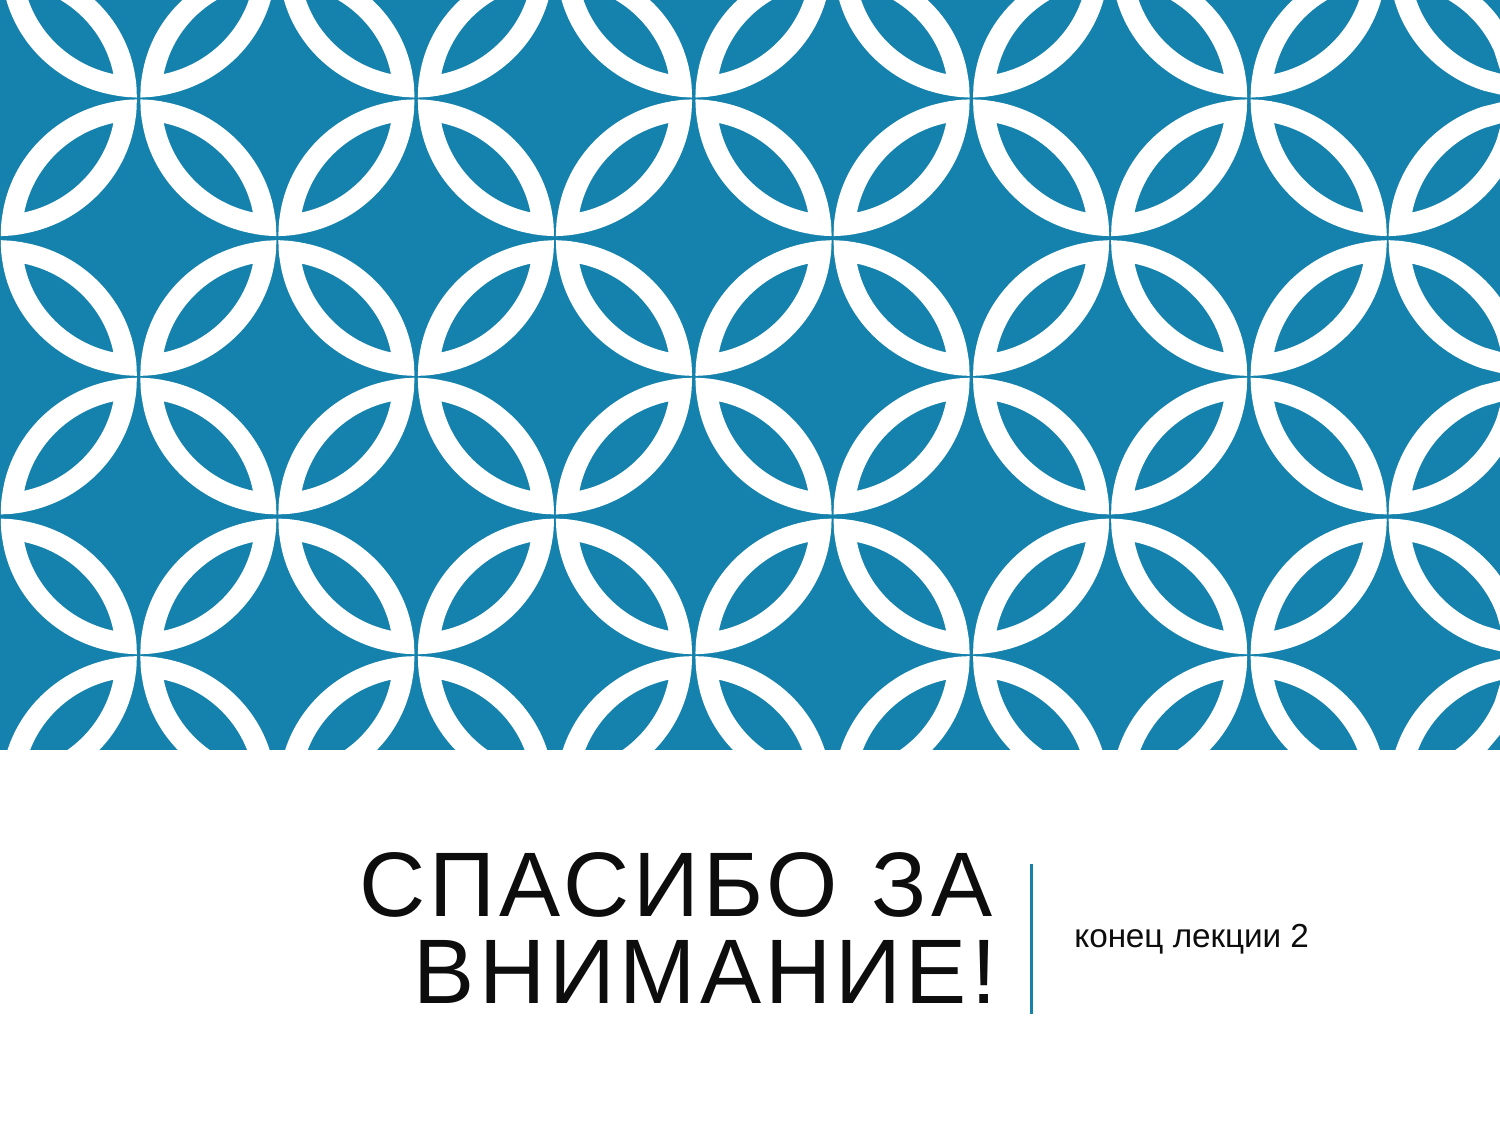

# СПАСИБО ЗА ВНИМАНИЕ!
конец лекции 2